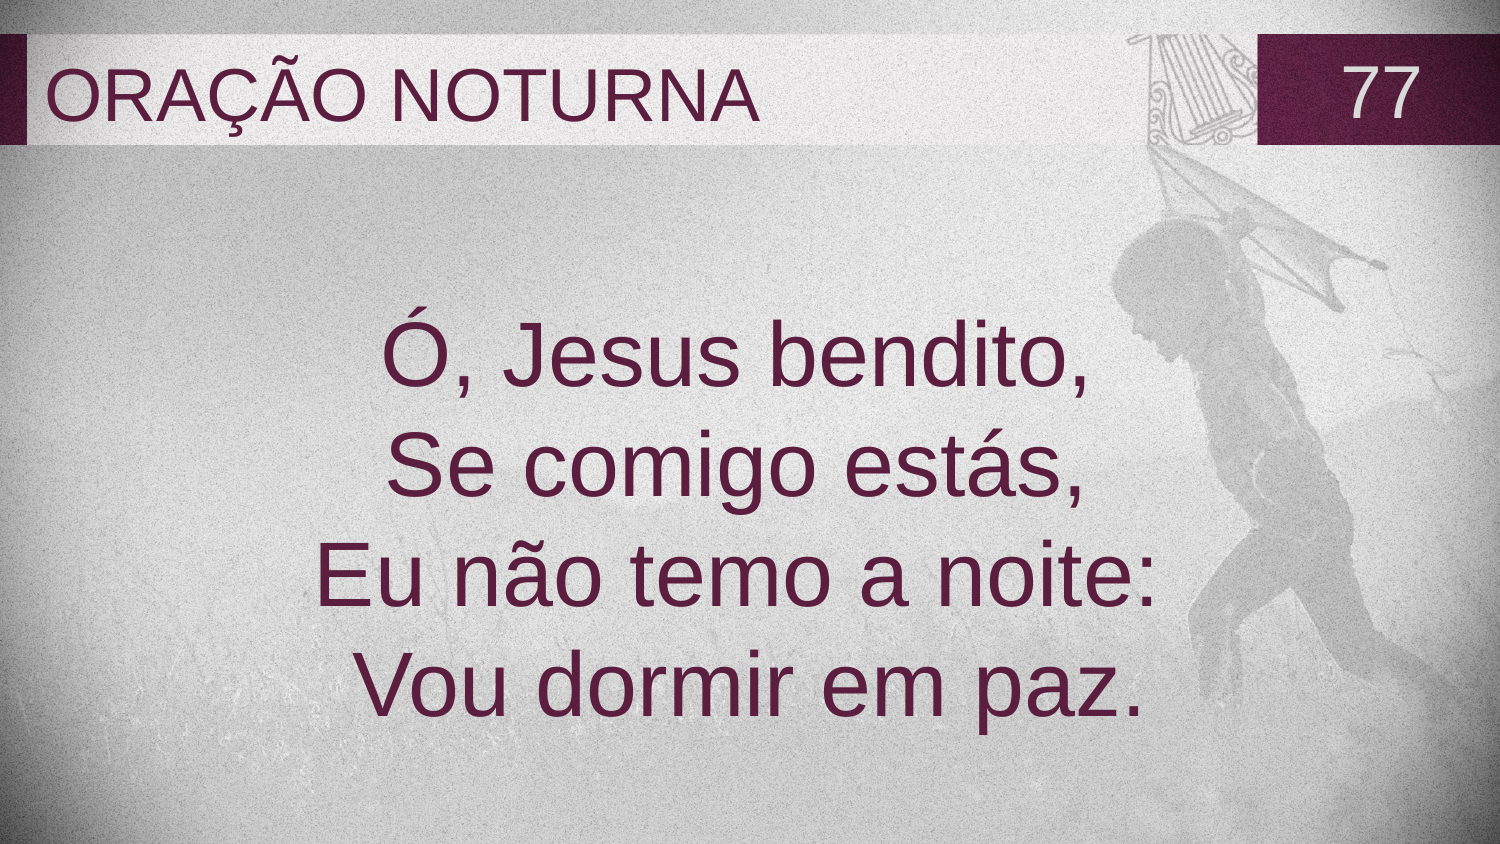

# ORAÇÃO NOTURNA
77
Ó, Jesus bendito,
Se comigo estás,
Eu não temo a noite:
Vou dormir em paz.